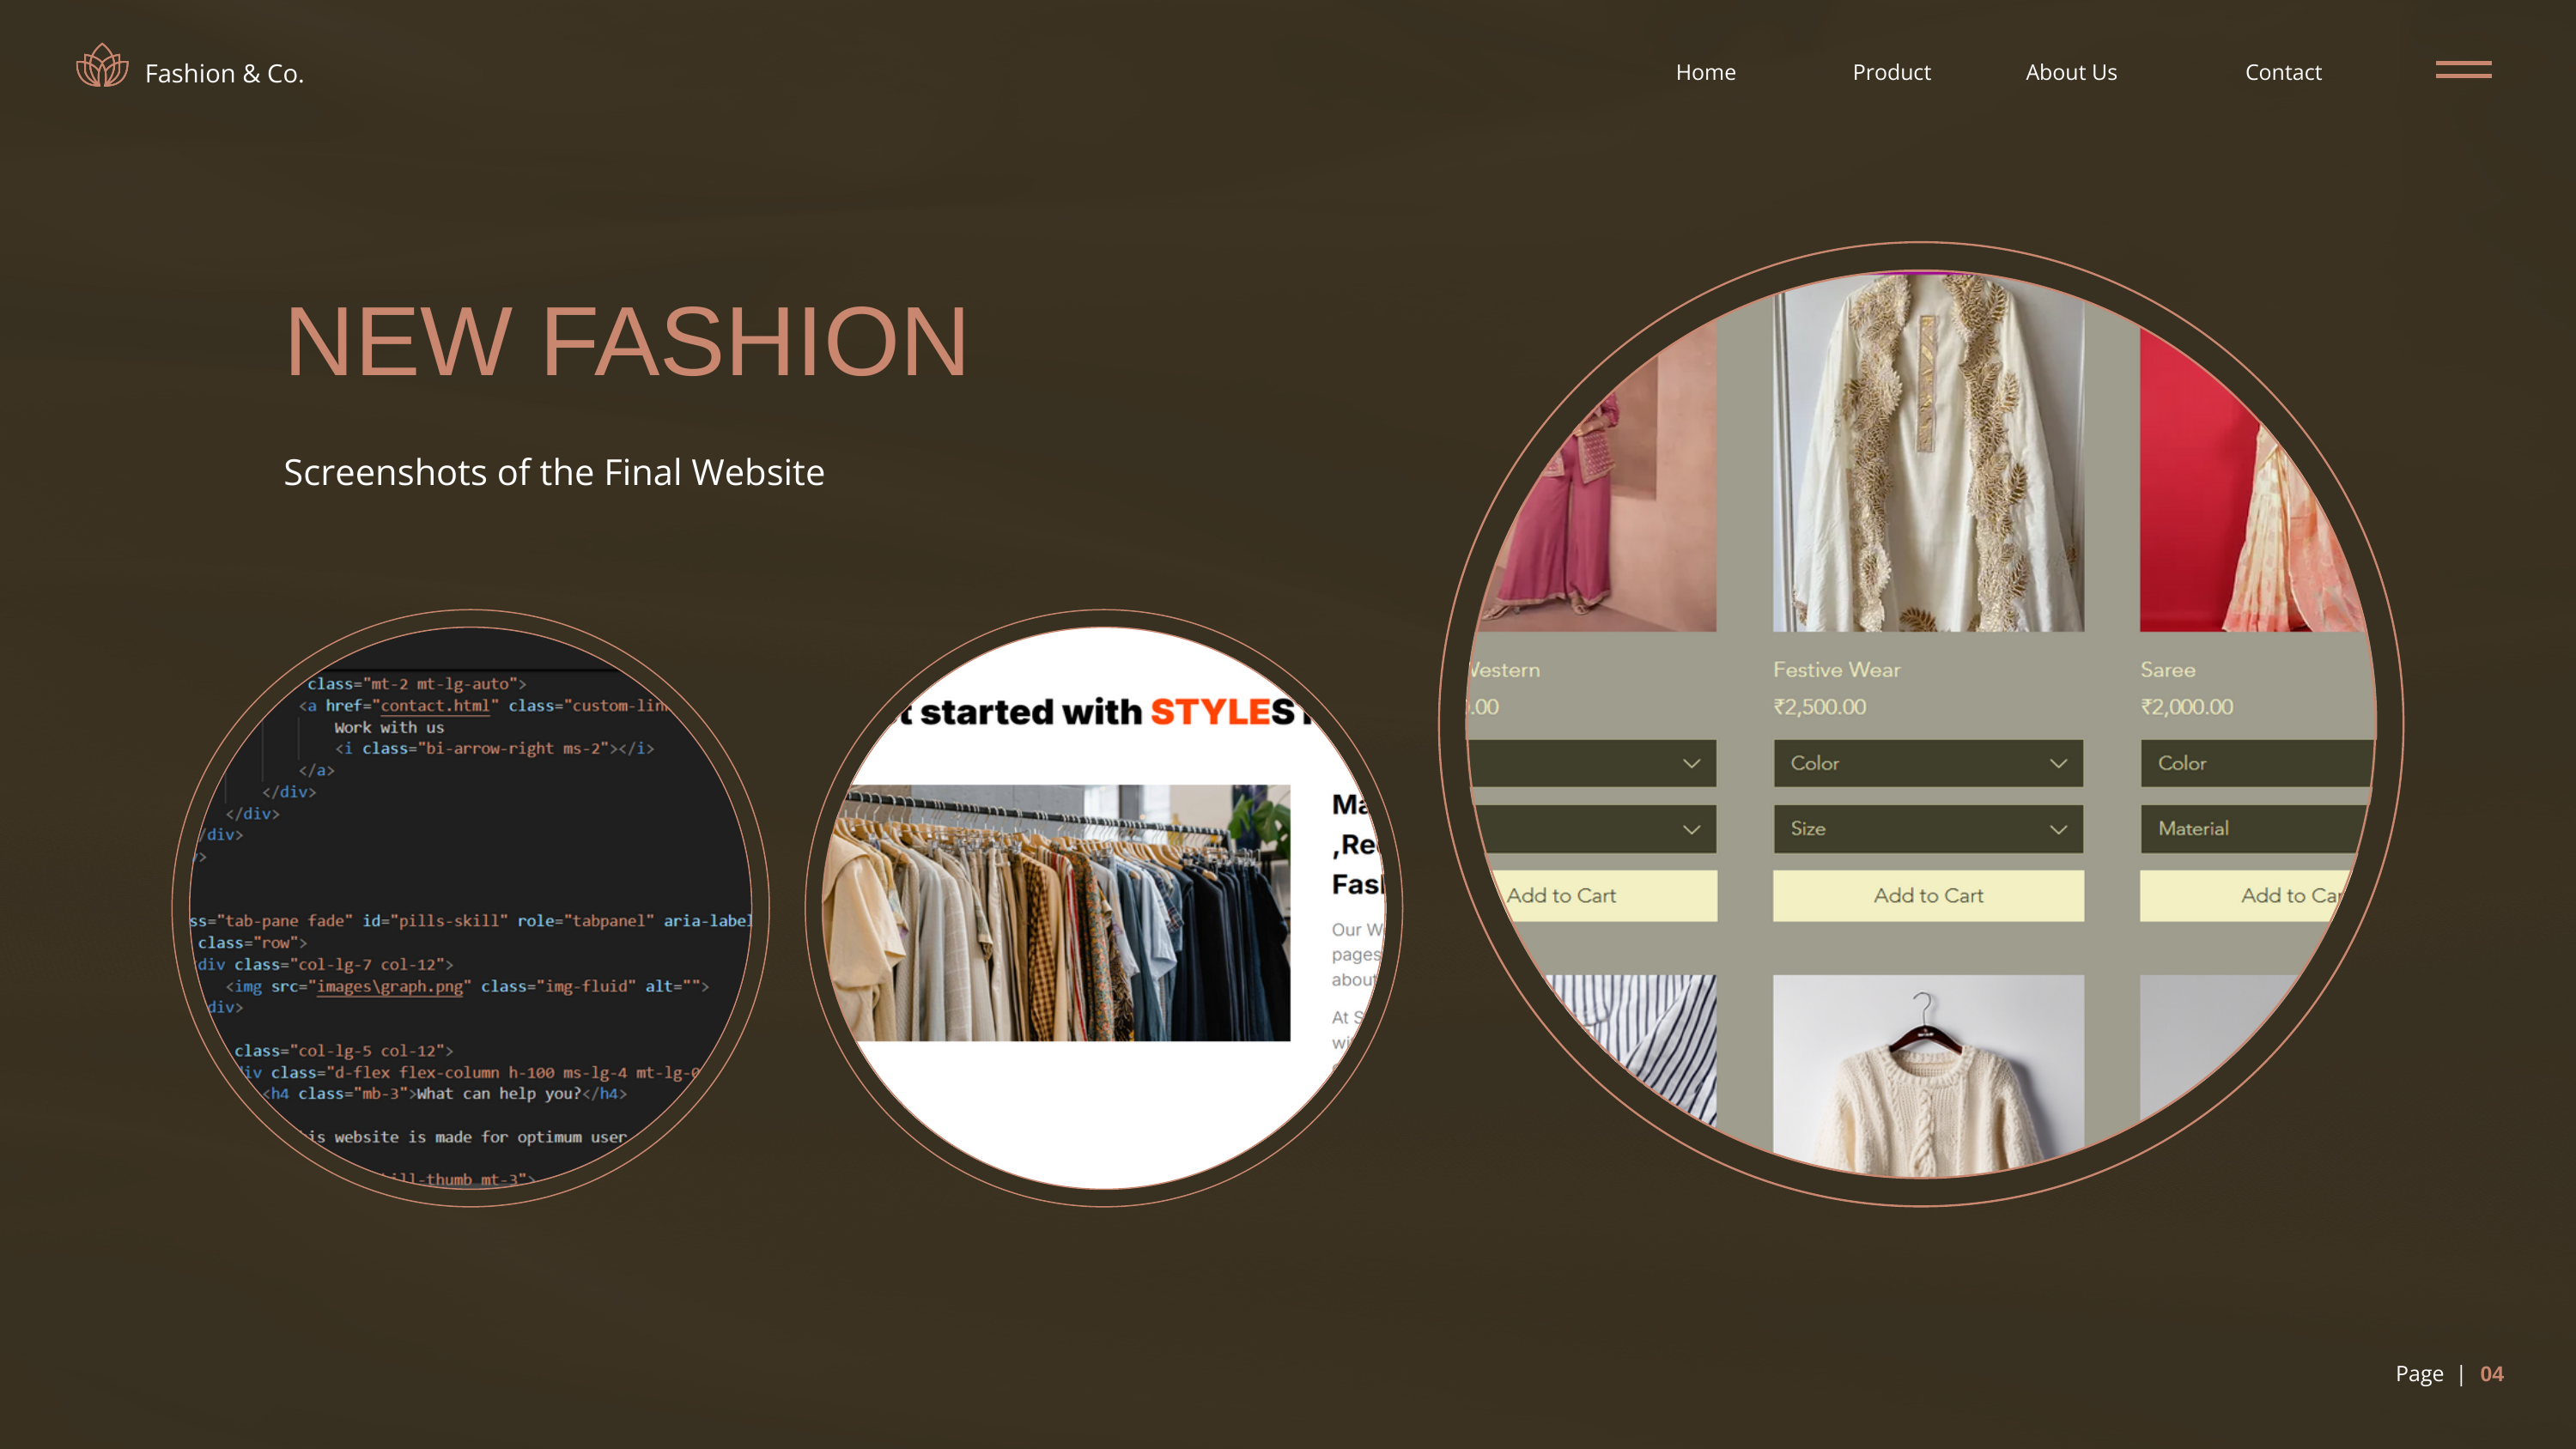

Fashion & Co.
Home
Product
About Us
Contact

NEW FASHION
Screenshots of the Final Website

Page  |
04